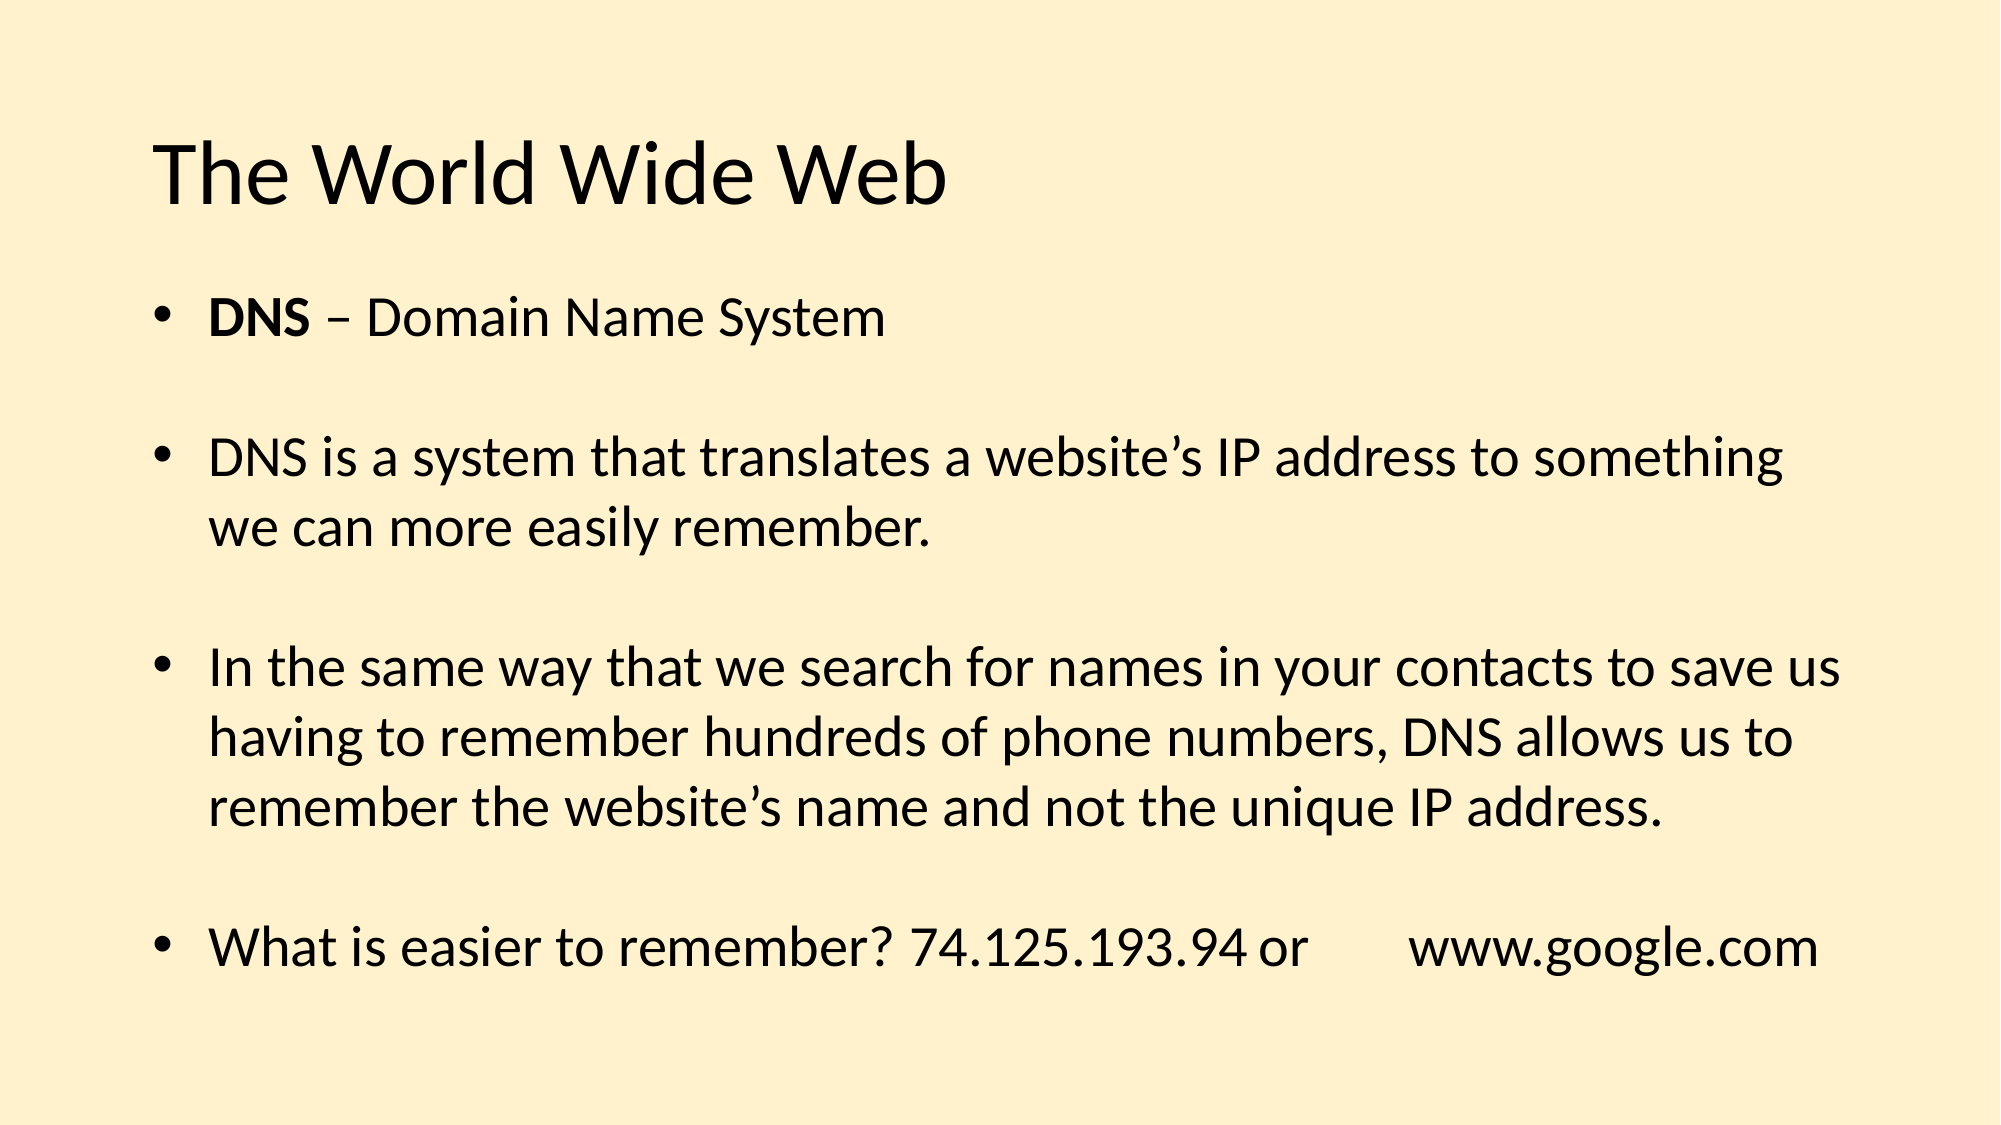

# The World Wide Web
DNS – Domain Name System

DNS is a system that translates a website’s IP address to something we can more easily remember.

In the same way that we search for names in your contacts to save us having to remember hundreds of phone numbers, DNS allows us to remember the website’s name and not the unique IP address.

What is easier to remember? 74.125.193.94	or	www.google.com